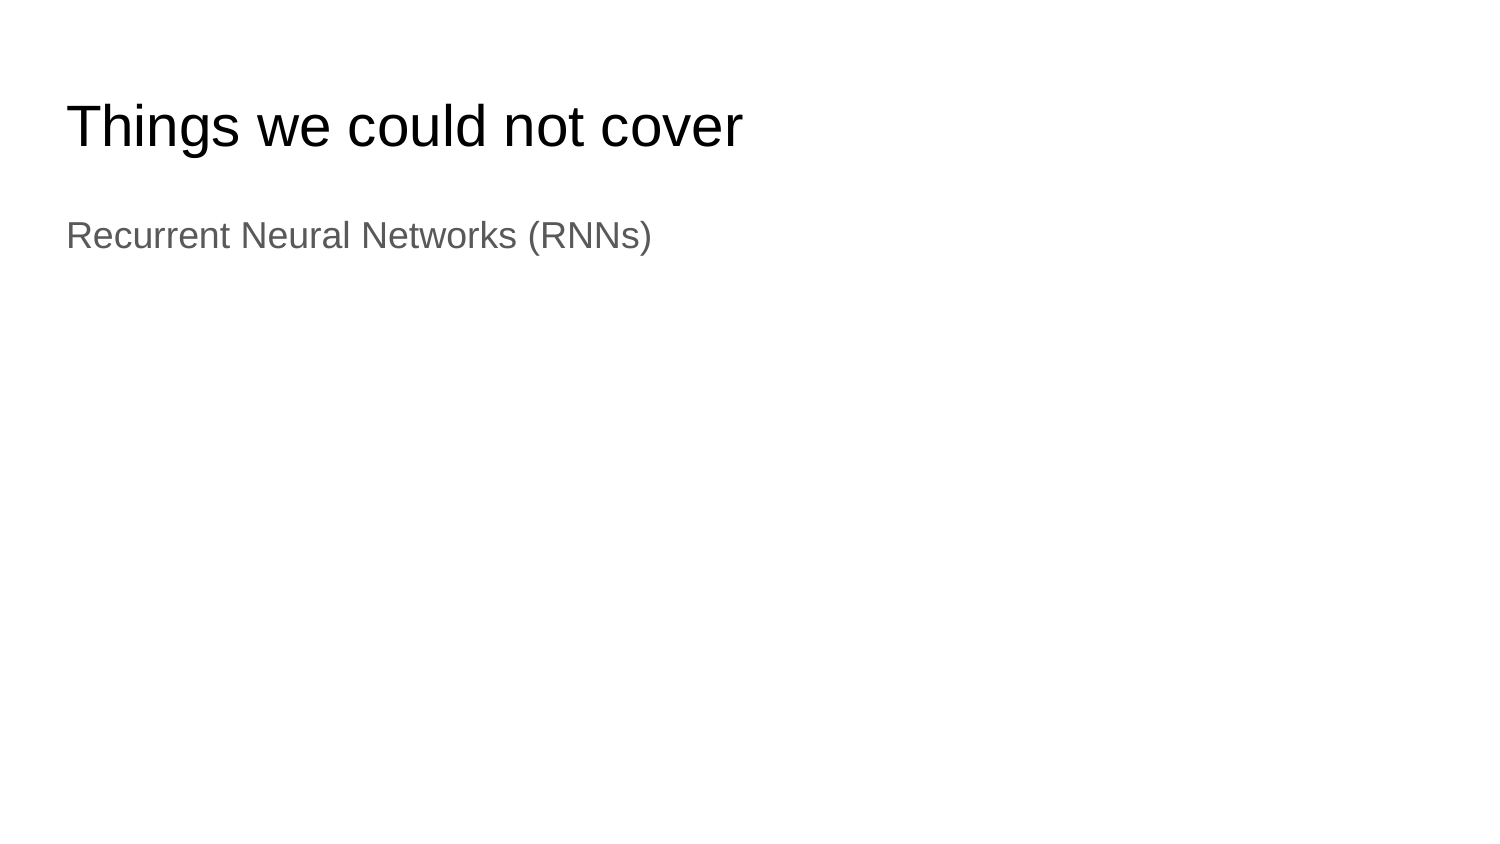

# Things we could not cover
Recurrent Neural Networks (RNNs)